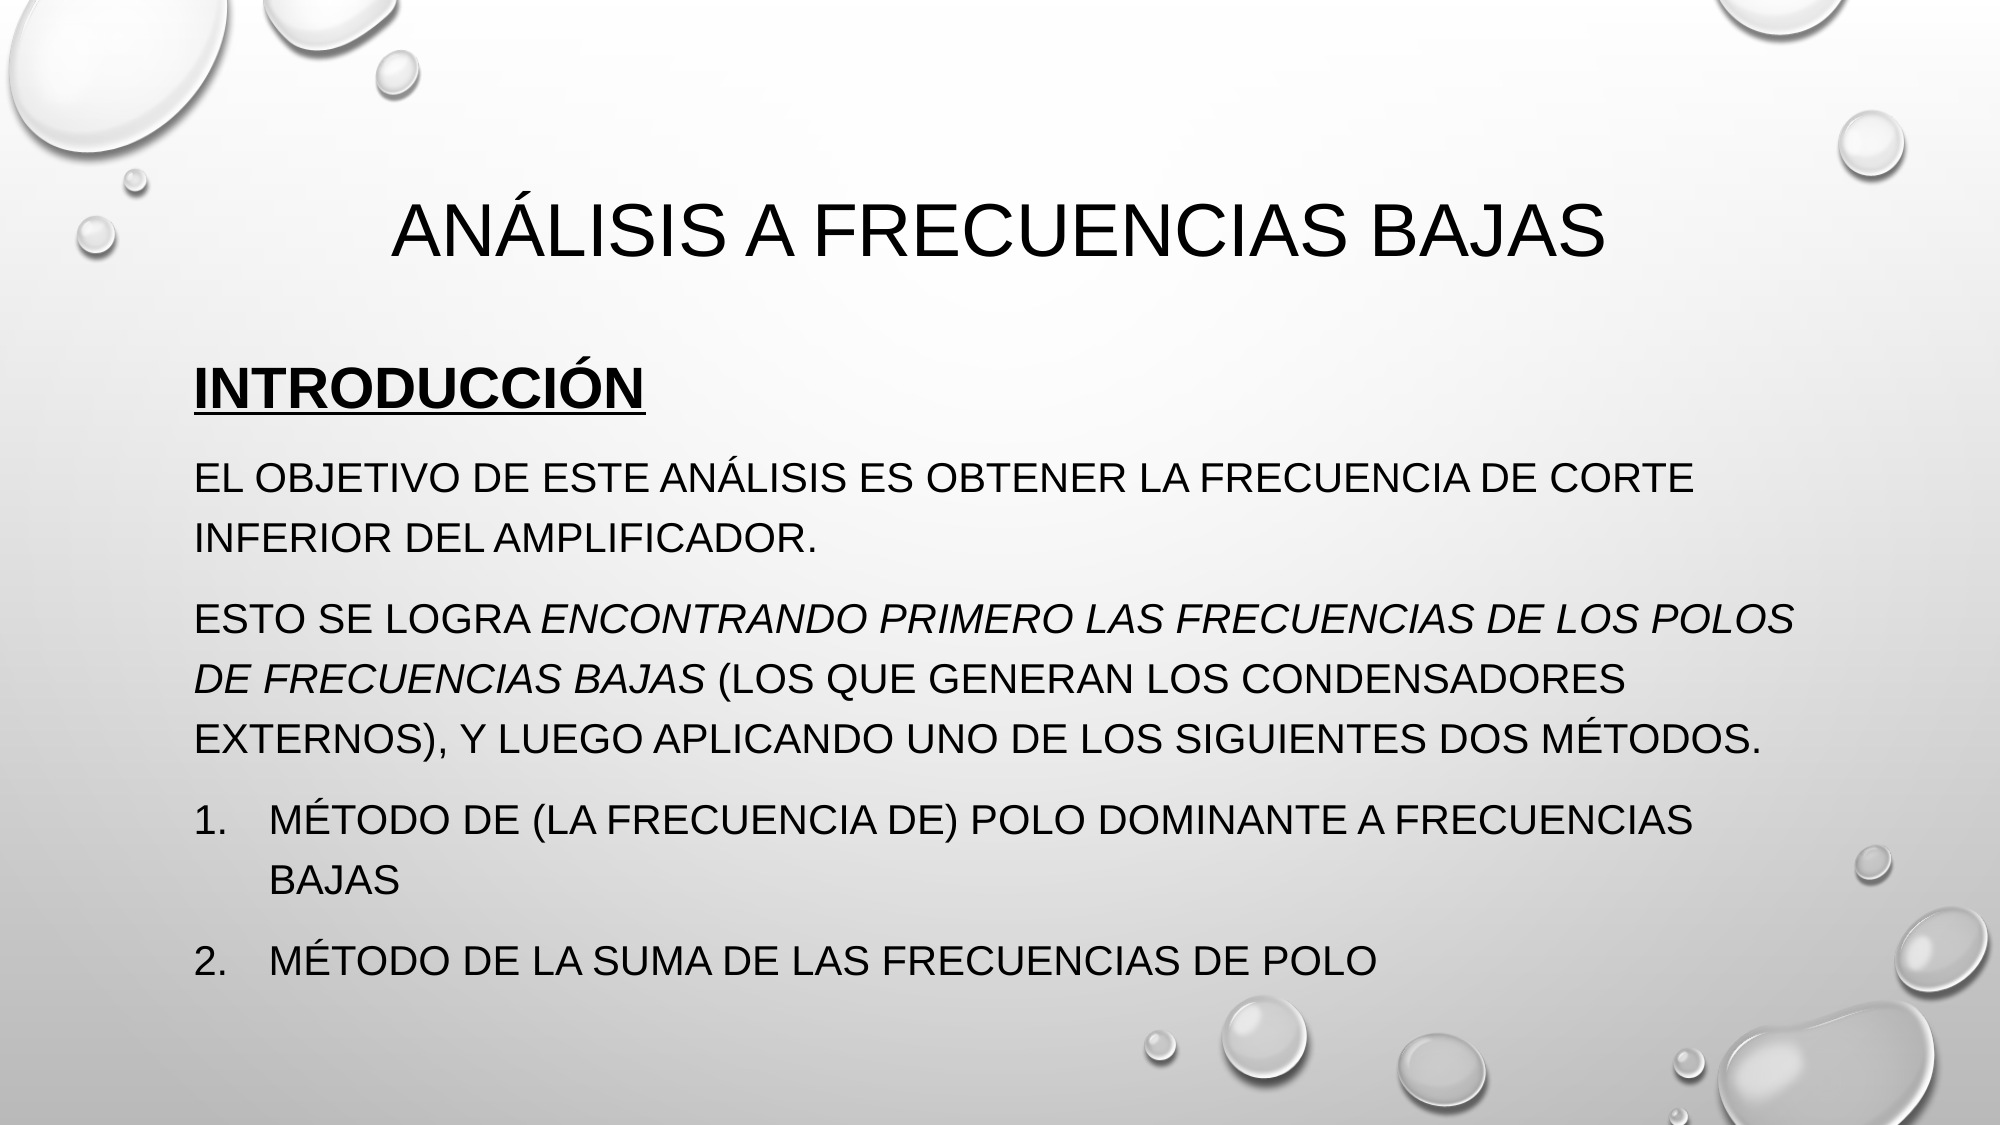

# Análisis a Frecuencias Bajas
INTROducción
El objetivo de este análisis es obtener la frecuencia de corte inferior del amplificador.
Esto se logra encontrando primero las frecuencias de los polos de frecuencias bajas (los que generan los condensadores externos), y luego aplicando uno de los siguientes dos métodos.
Método de (la frecuencia de) Polo Dominante a frecuencias bajas
Método de la suma de las frecuencias de polo